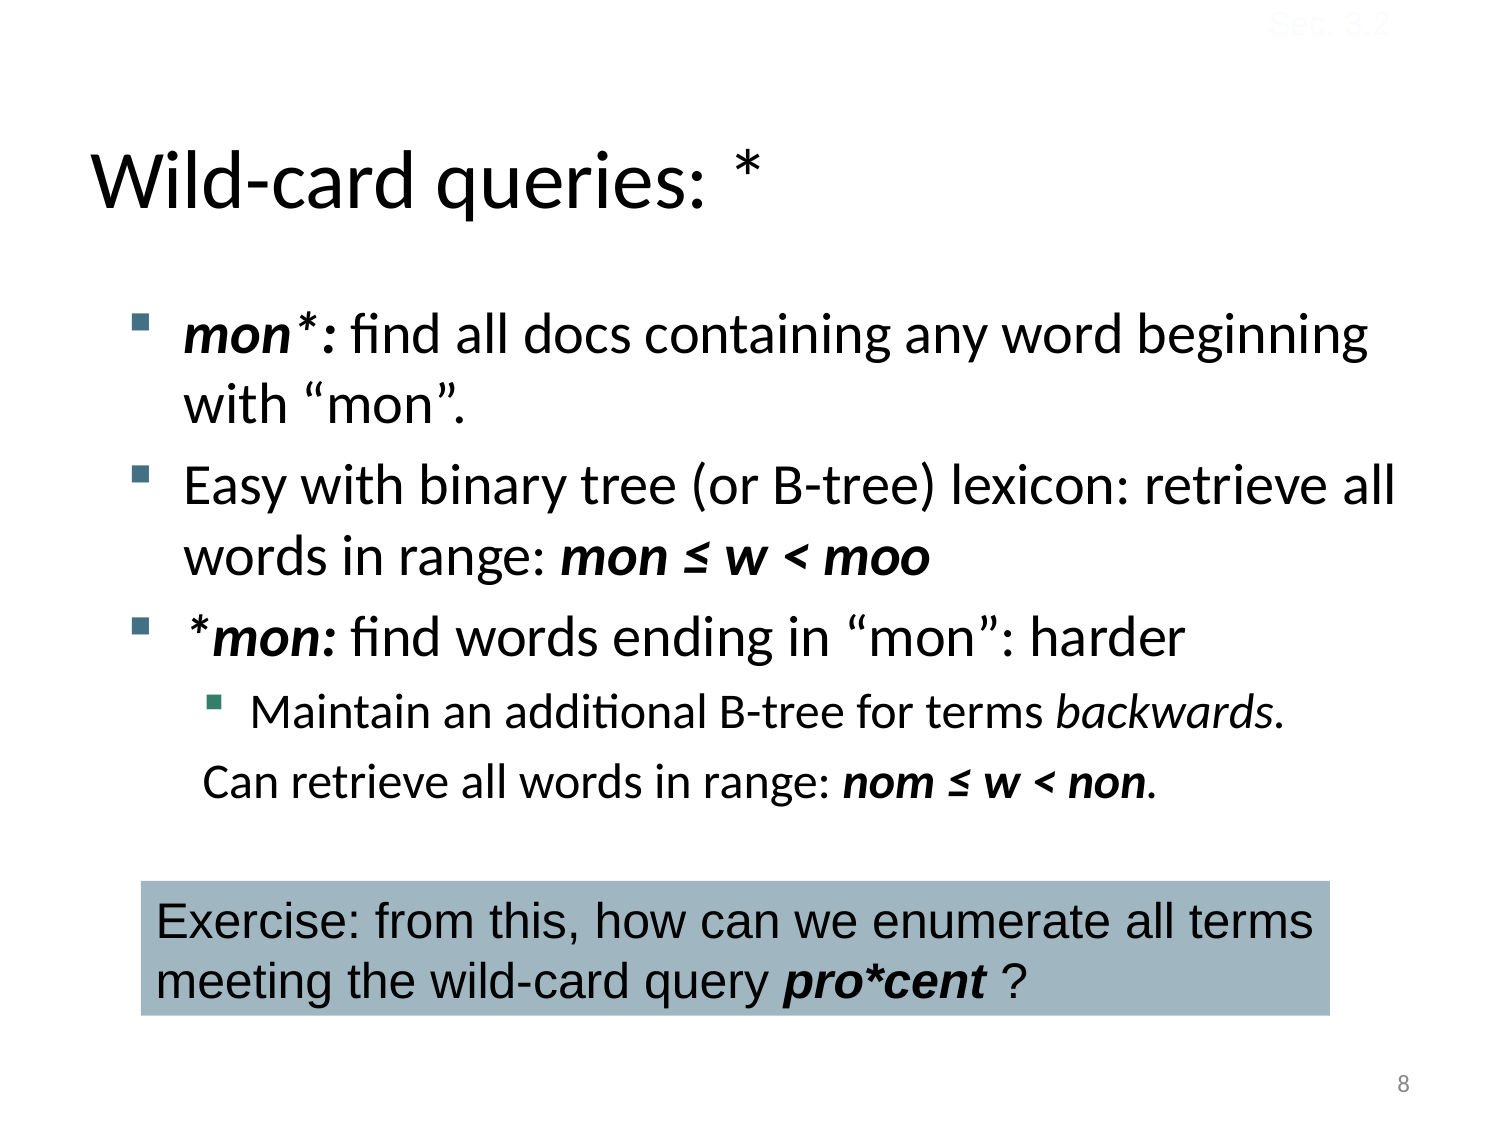

Sec. 3.2
# Wild-card queries: *
mon*: find all docs containing any word beginning with “mon”.
Easy with binary tree (or B-tree) lexicon: retrieve all words in range: mon ≤ w < moo
*mon: find words ending in “mon”: harder
Maintain an additional B-tree for terms backwards.
Can retrieve all words in range: nom ≤ w < non.
Exercise: from this, how can we enumerate all terms
meeting the wild-card query pro*cent ?
8